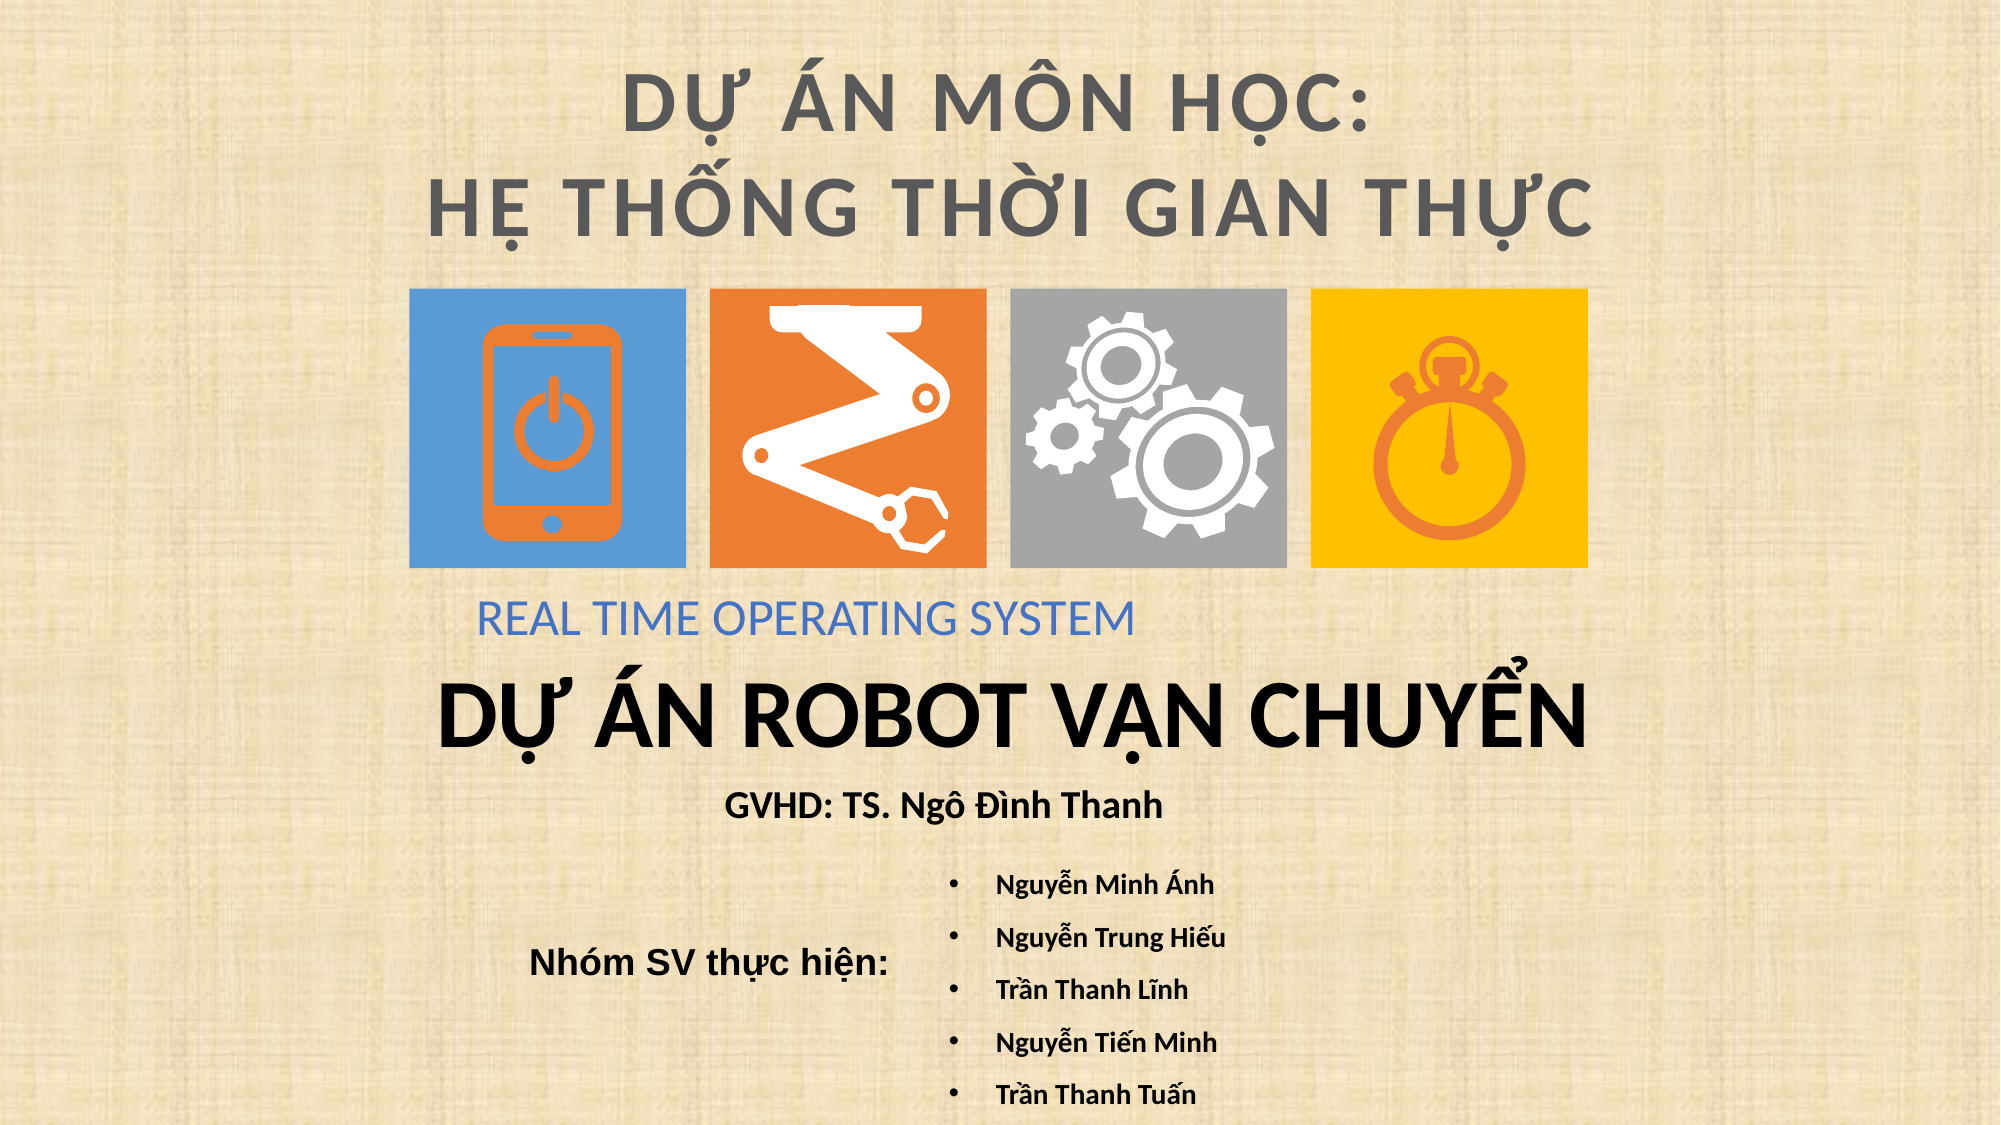

DỰ ÁN MÔN HỌC:
HỆ THỐNG THỜI GIAN THỰC

REAL TIME OPERATING SYSTEM
DỰ ÁN ROBOT VẬN CHUYỂN
GVHD: TS. Ngô Đình Thanh

Nguyễn Minh Ánh
Nguyễn Trung Hiếu
Trần Thanh Lĩnh
Nguyễn Tiến Minh
Trần Thanh Tuấn
Nhóm SV thực hiện: